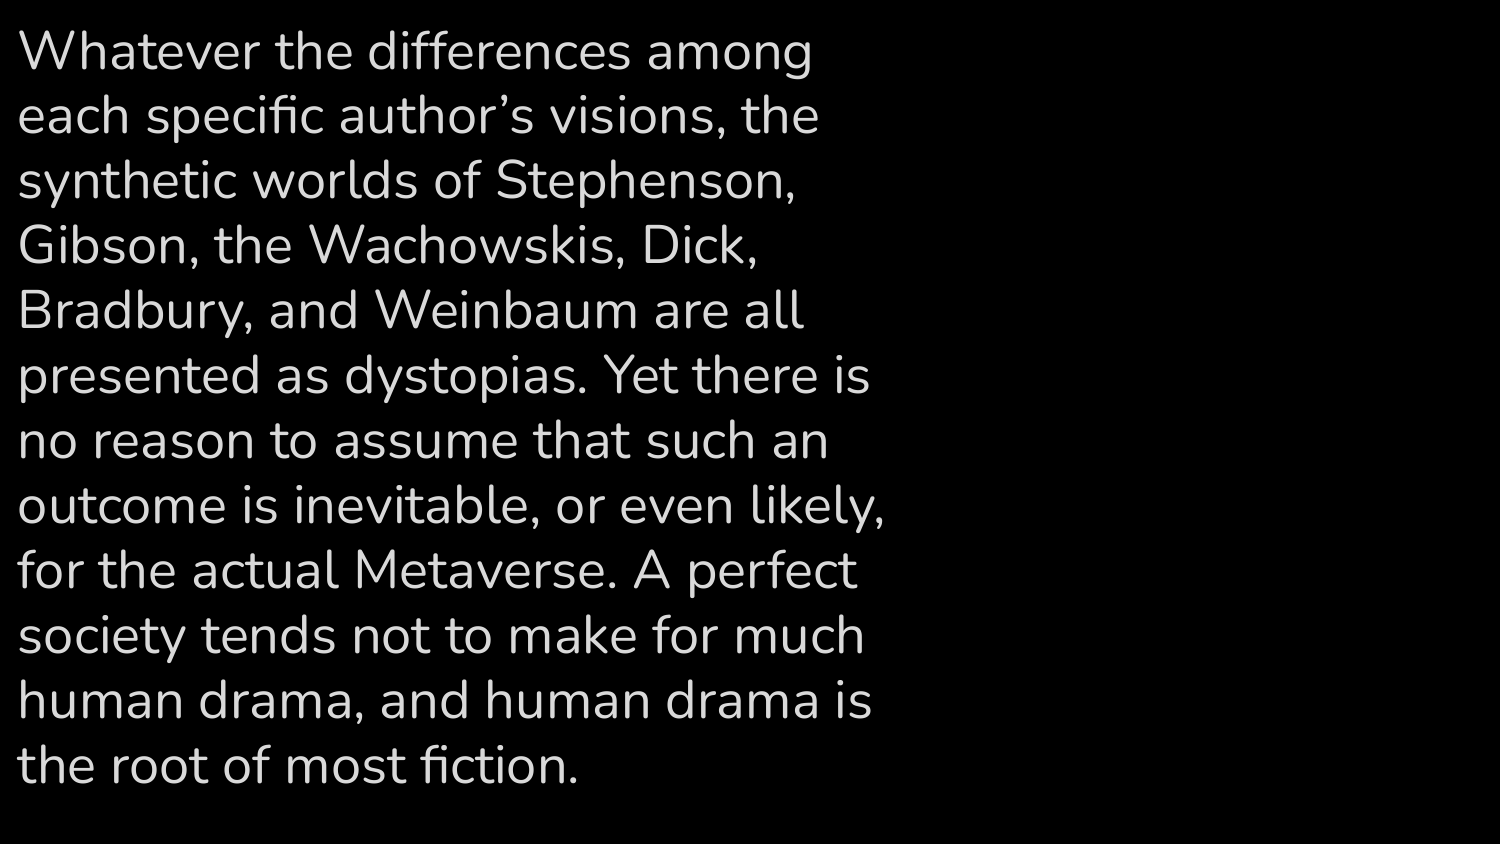

Whatever the differences among each specific author’s visions, the synthetic worlds of Stephenson, Gibson, the Wachowskis, Dick, Bradbury, and Weinbaum are all presented as dystopias. Yet there is no reason to assume that such an outcome is inevitable, or even likely, for the actual Metaverse. A perfect society tends not to make for much human drama, and human drama is the root of most fiction.